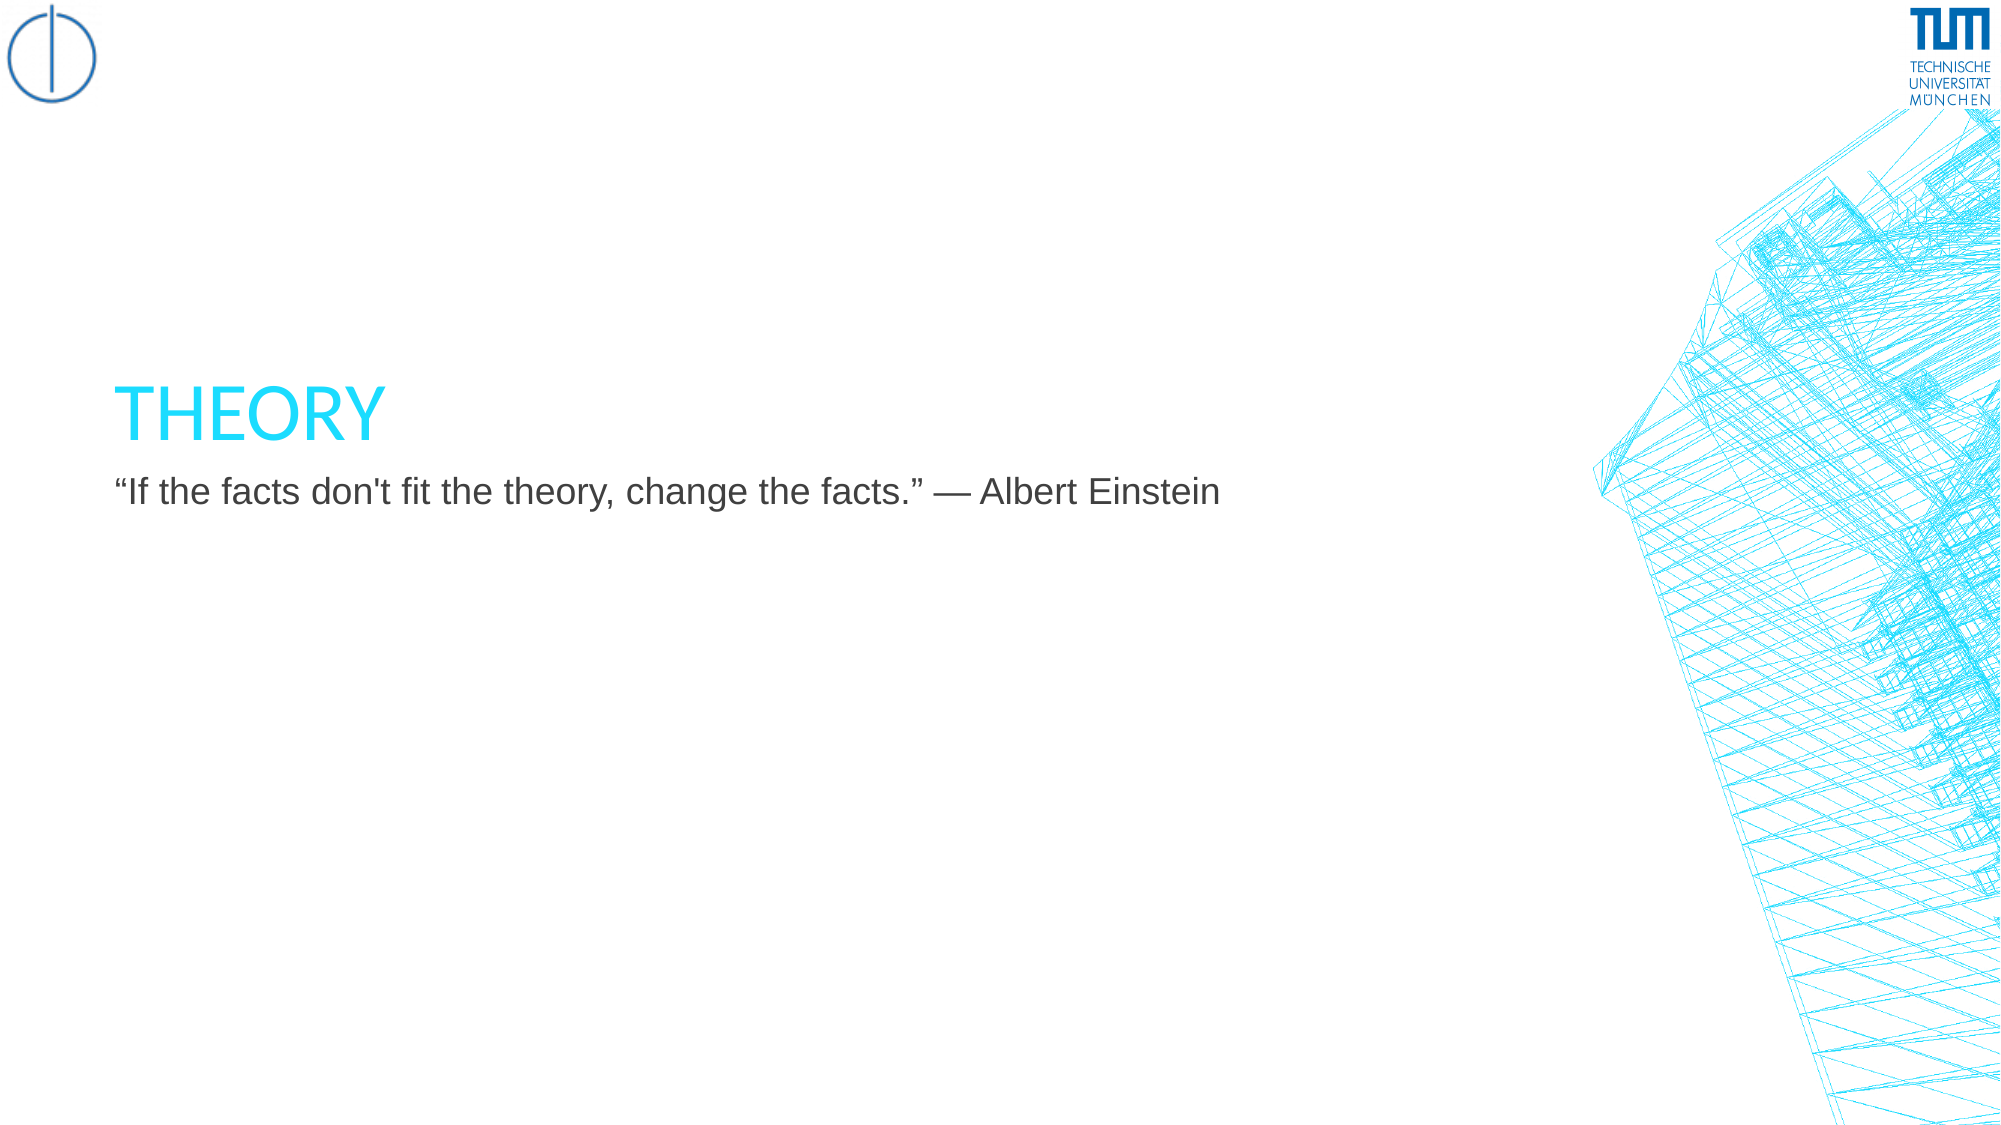

# THEORY
“If the facts don't fit the theory, change the facts.” ― Albert Einstein